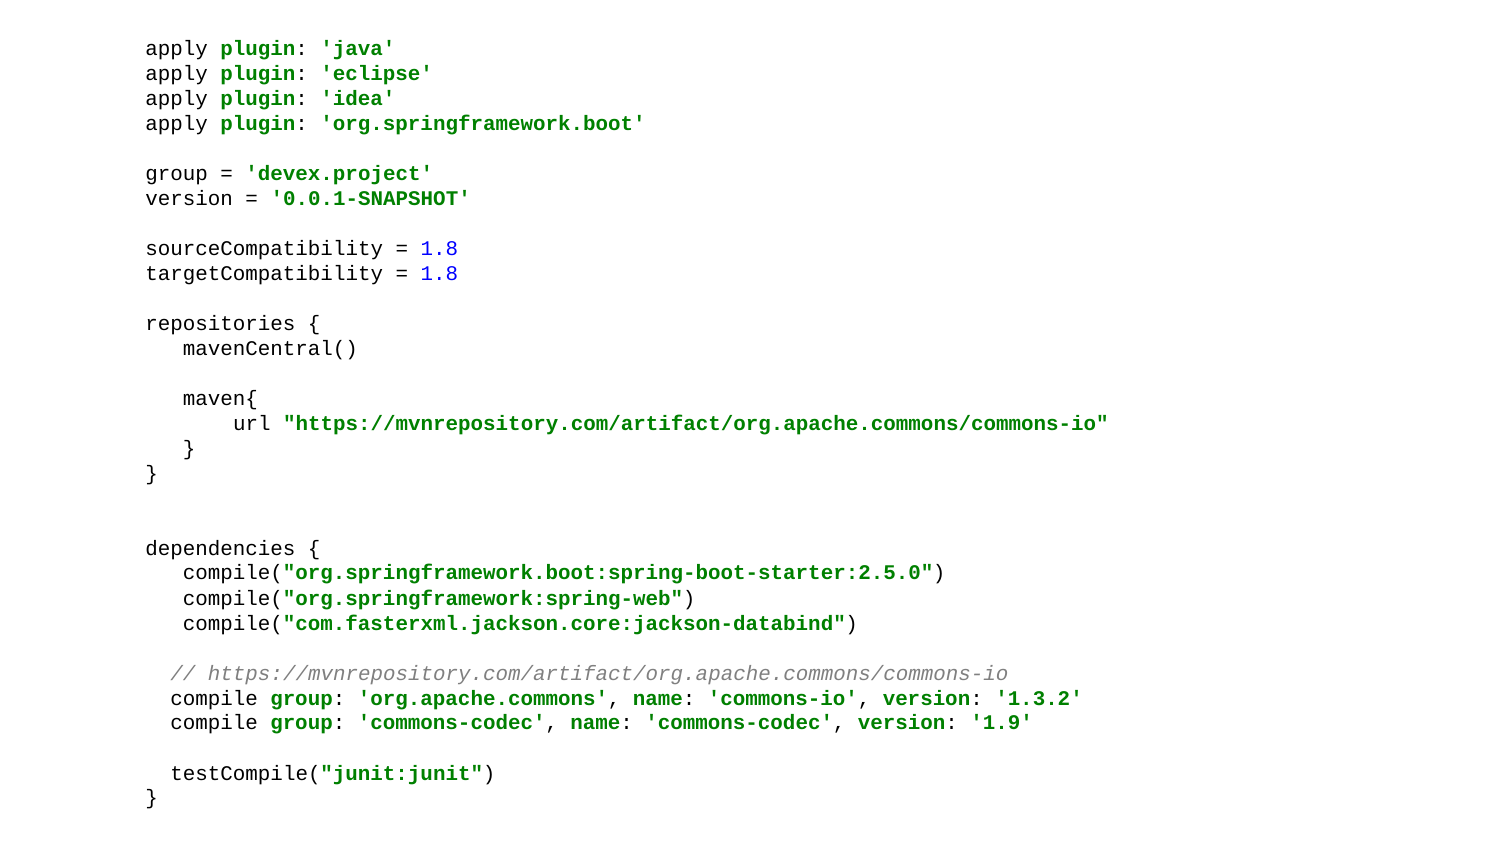

apply plugin: 'java'
apply plugin: 'eclipse'
apply plugin: 'idea'
apply plugin: 'org.springframework.boot'

group = 'devex.project'
version = '0.0.1-SNAPSHOT'

sourceCompatibility = 1.8
targetCompatibility = 1.8

repositories {
   mavenCentral()

   maven{
       url "https://mvnrepository.com/artifact/org.apache.commons/commons-io"
   }
}

dependencies {
   compile("org.springframework.boot:spring-boot-starter:2.5.0")
   compile("org.springframework:spring-web")
   compile("com.fasterxml.jackson.core:jackson-databind")

  // https://mvnrepository.com/artifact/org.apache.commons/commons-io
  compile group: 'org.apache.commons', name: 'commons-io', version: '1.3.2'
  compile group: 'commons-codec', name: 'commons-codec', version: '1.9'

  testCompile("junit:junit")
}